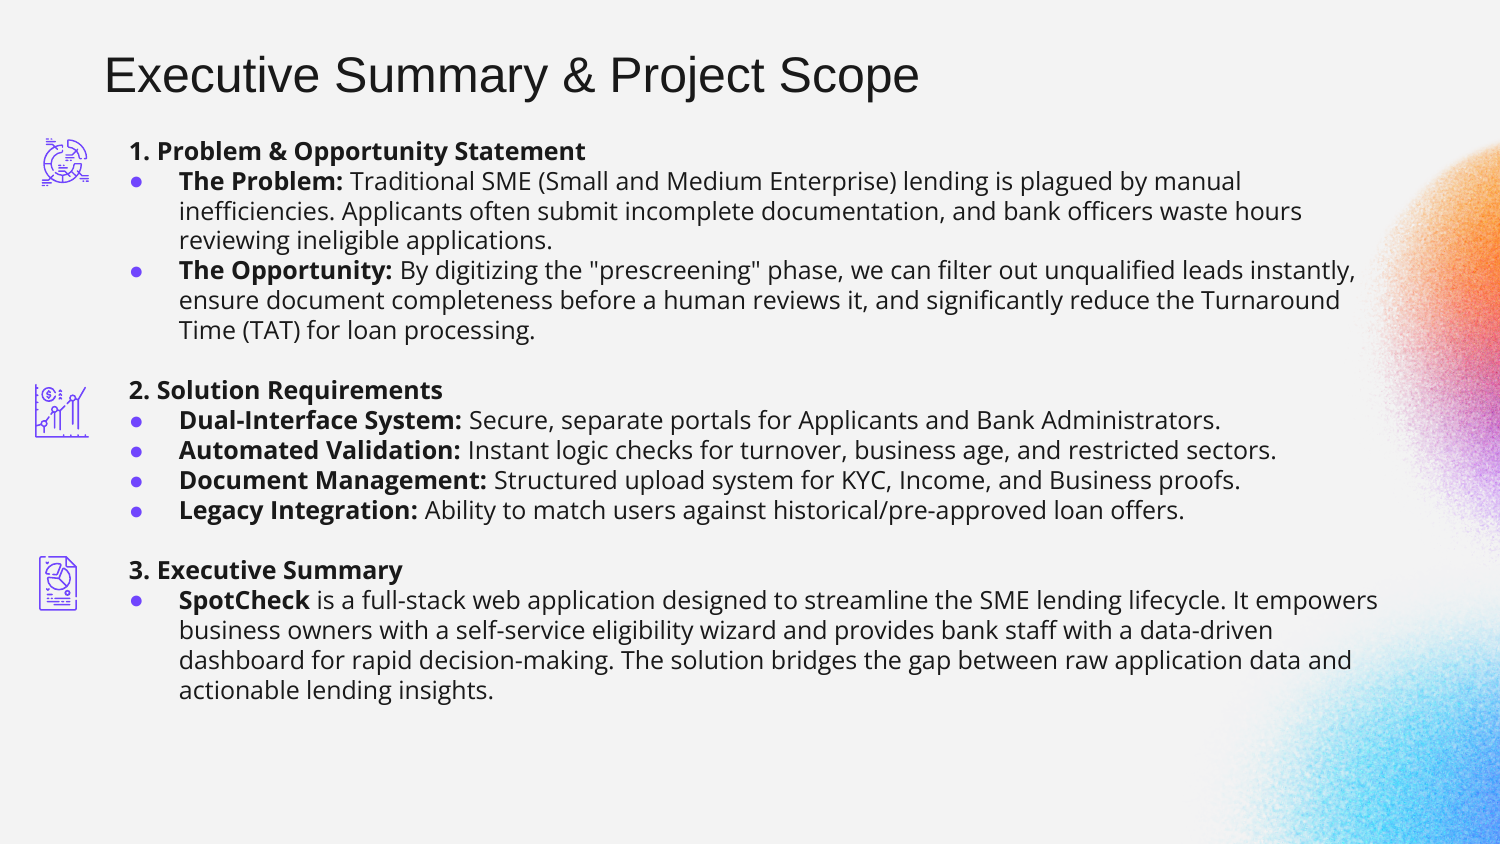

# Executive Summary & Project Scope
1. Problem & Opportunity Statement
The Problem: Traditional SME (Small and Medium Enterprise) lending is plagued by manual inefficiencies. Applicants often submit incomplete documentation, and bank officers waste hours reviewing ineligible applications.
The Opportunity: By digitizing the "prescreening" phase, we can filter out unqualified leads instantly, ensure document completeness before a human reviews it, and significantly reduce the Turnaround Time (TAT) for loan processing.
2. Solution Requirements
Dual-Interface System: Secure, separate portals for Applicants and Bank Administrators.
Automated Validation: Instant logic checks for turnover, business age, and restricted sectors.
Document Management: Structured upload system for KYC, Income, and Business proofs.
Legacy Integration: Ability to match users against historical/pre-approved loan offers.
3. Executive Summary
SpotCheck is a full-stack web application designed to streamline the SME lending lifecycle. It empowers business owners with a self-service eligibility wizard and provides bank staff with a data-driven dashboard for rapid decision-making. The solution bridges the gap between raw application data and actionable lending insights.